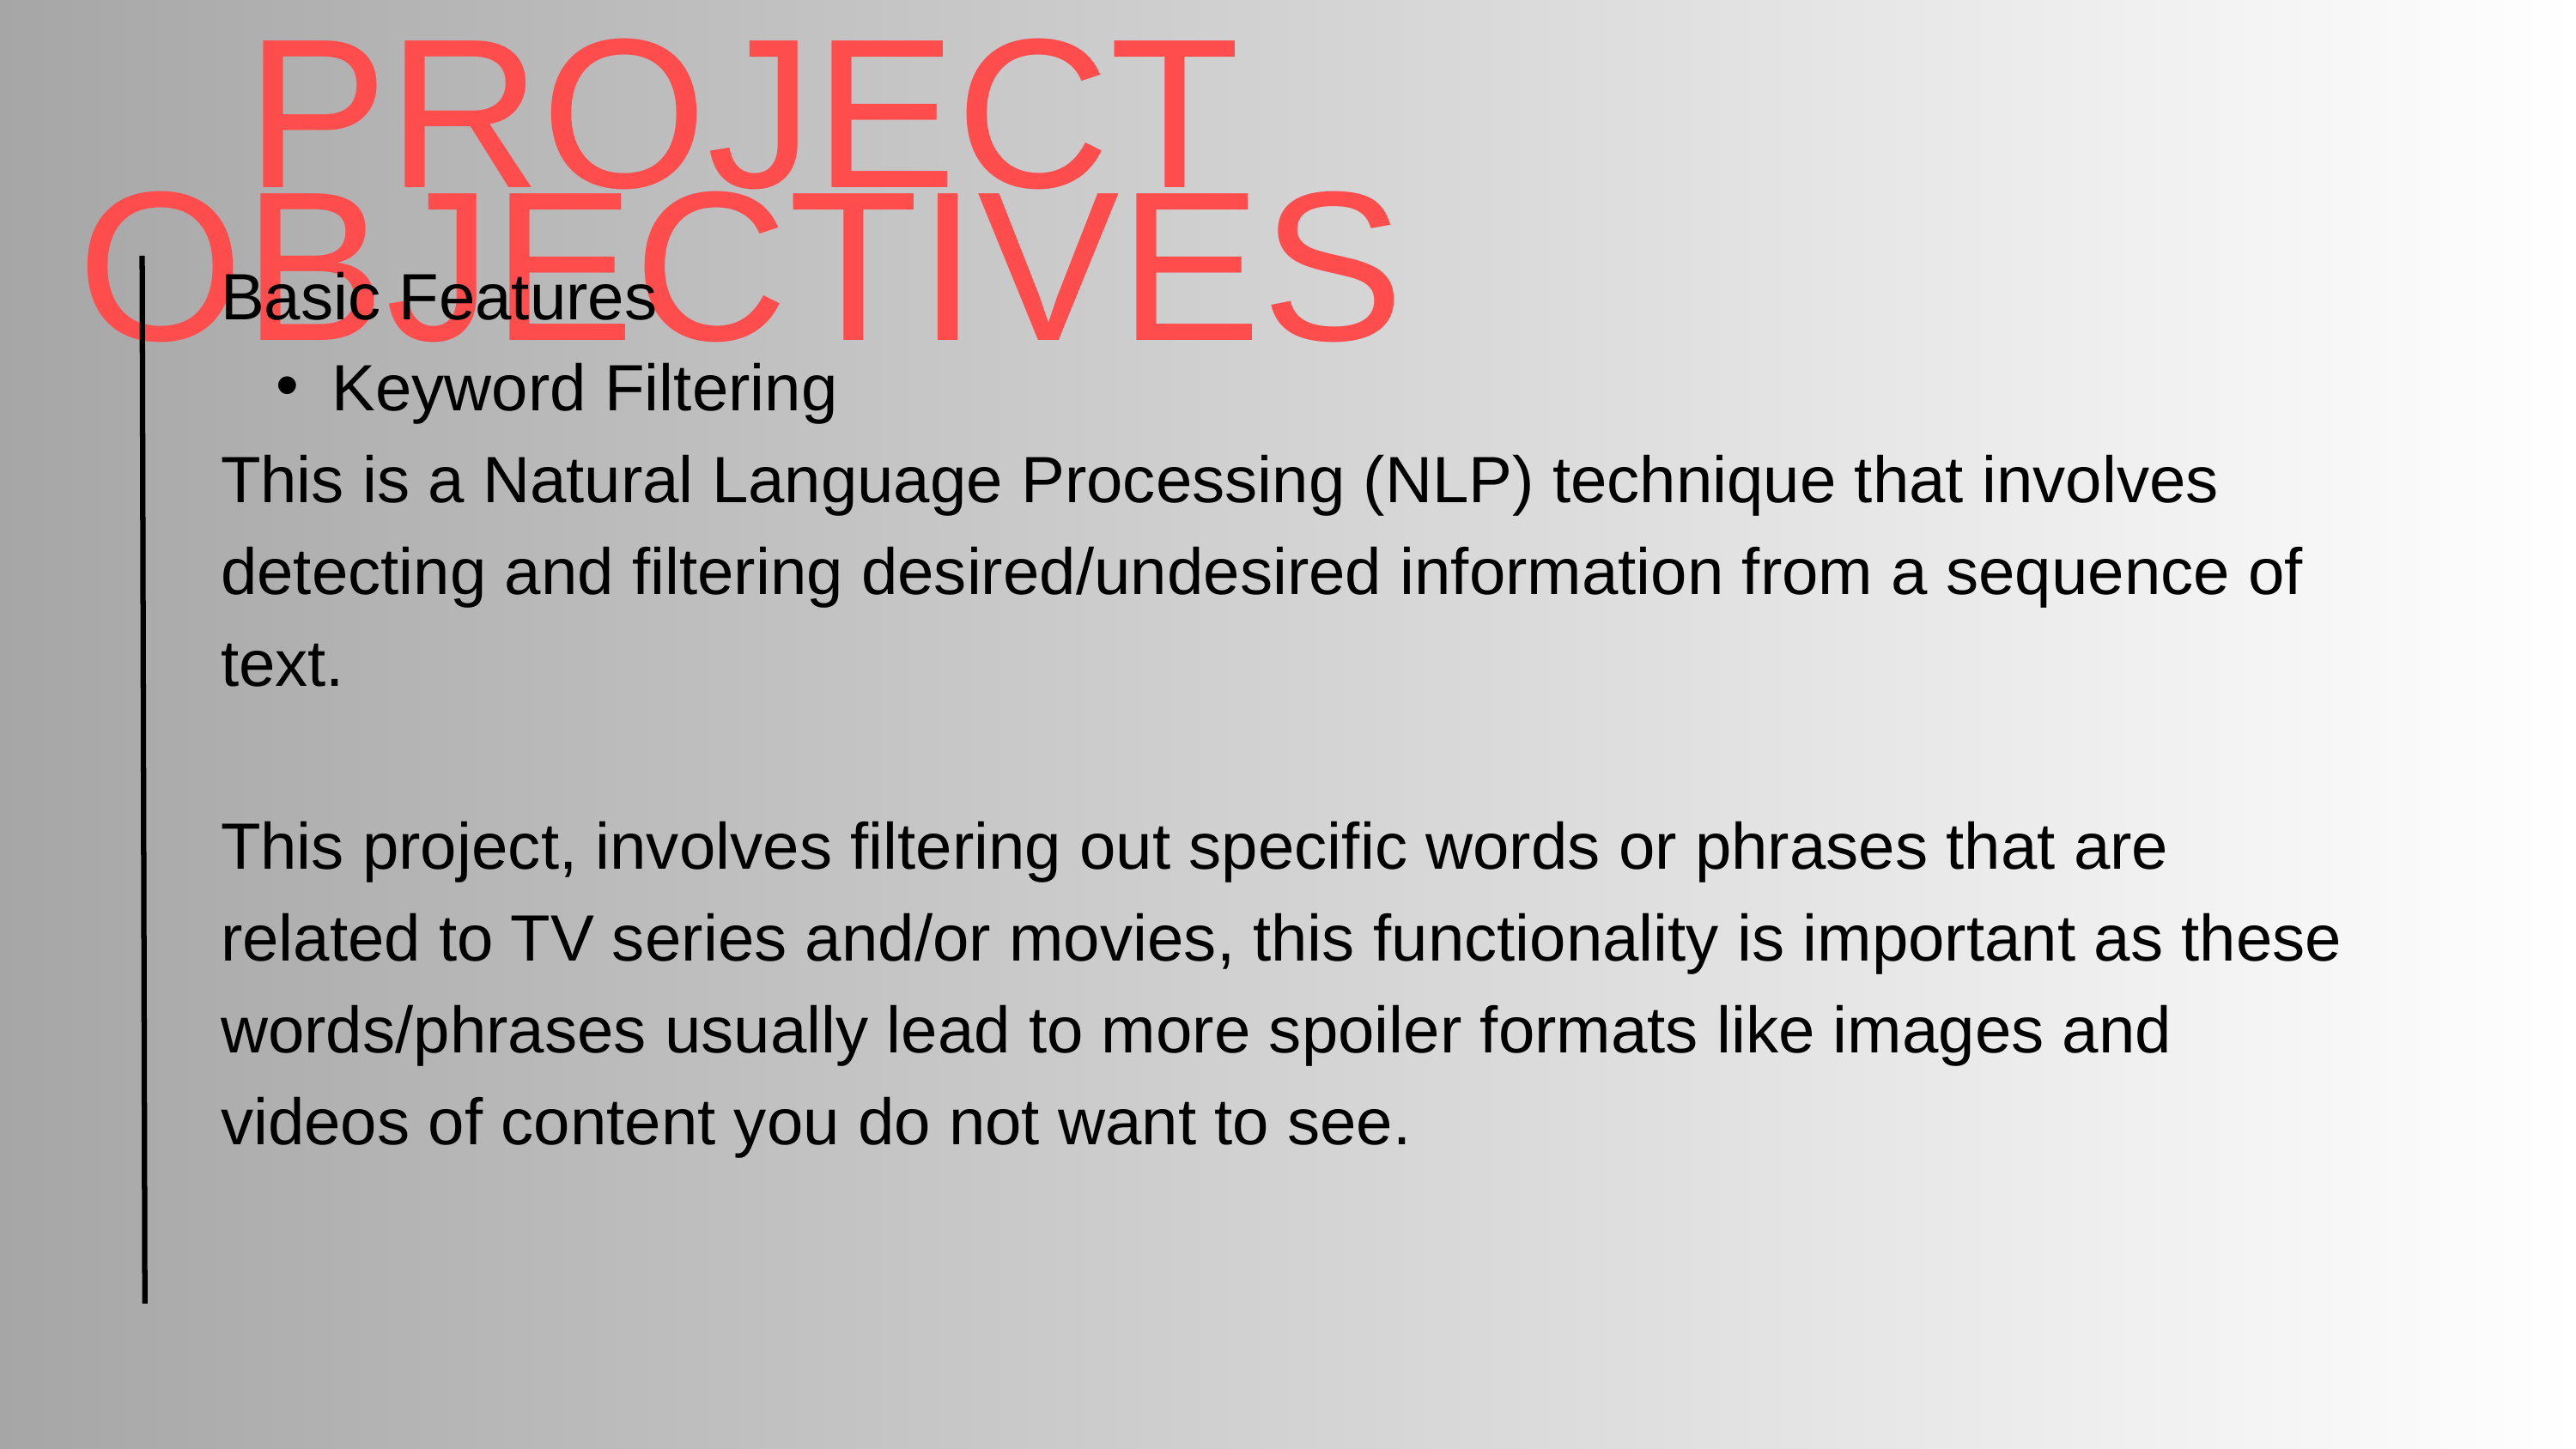

PROJECT OBJECTIVES
Basic Features
Keyword Filtering
This is a Natural Language Processing (NLP) technique that involves detecting and filtering desired/undesired information from a sequence of text.

This project, involves filtering out specific words or phrases that are related to TV series and/or movies, this functionality is important as these words/phrases usually lead to more spoiler formats like images and videos of content you do not want to see.